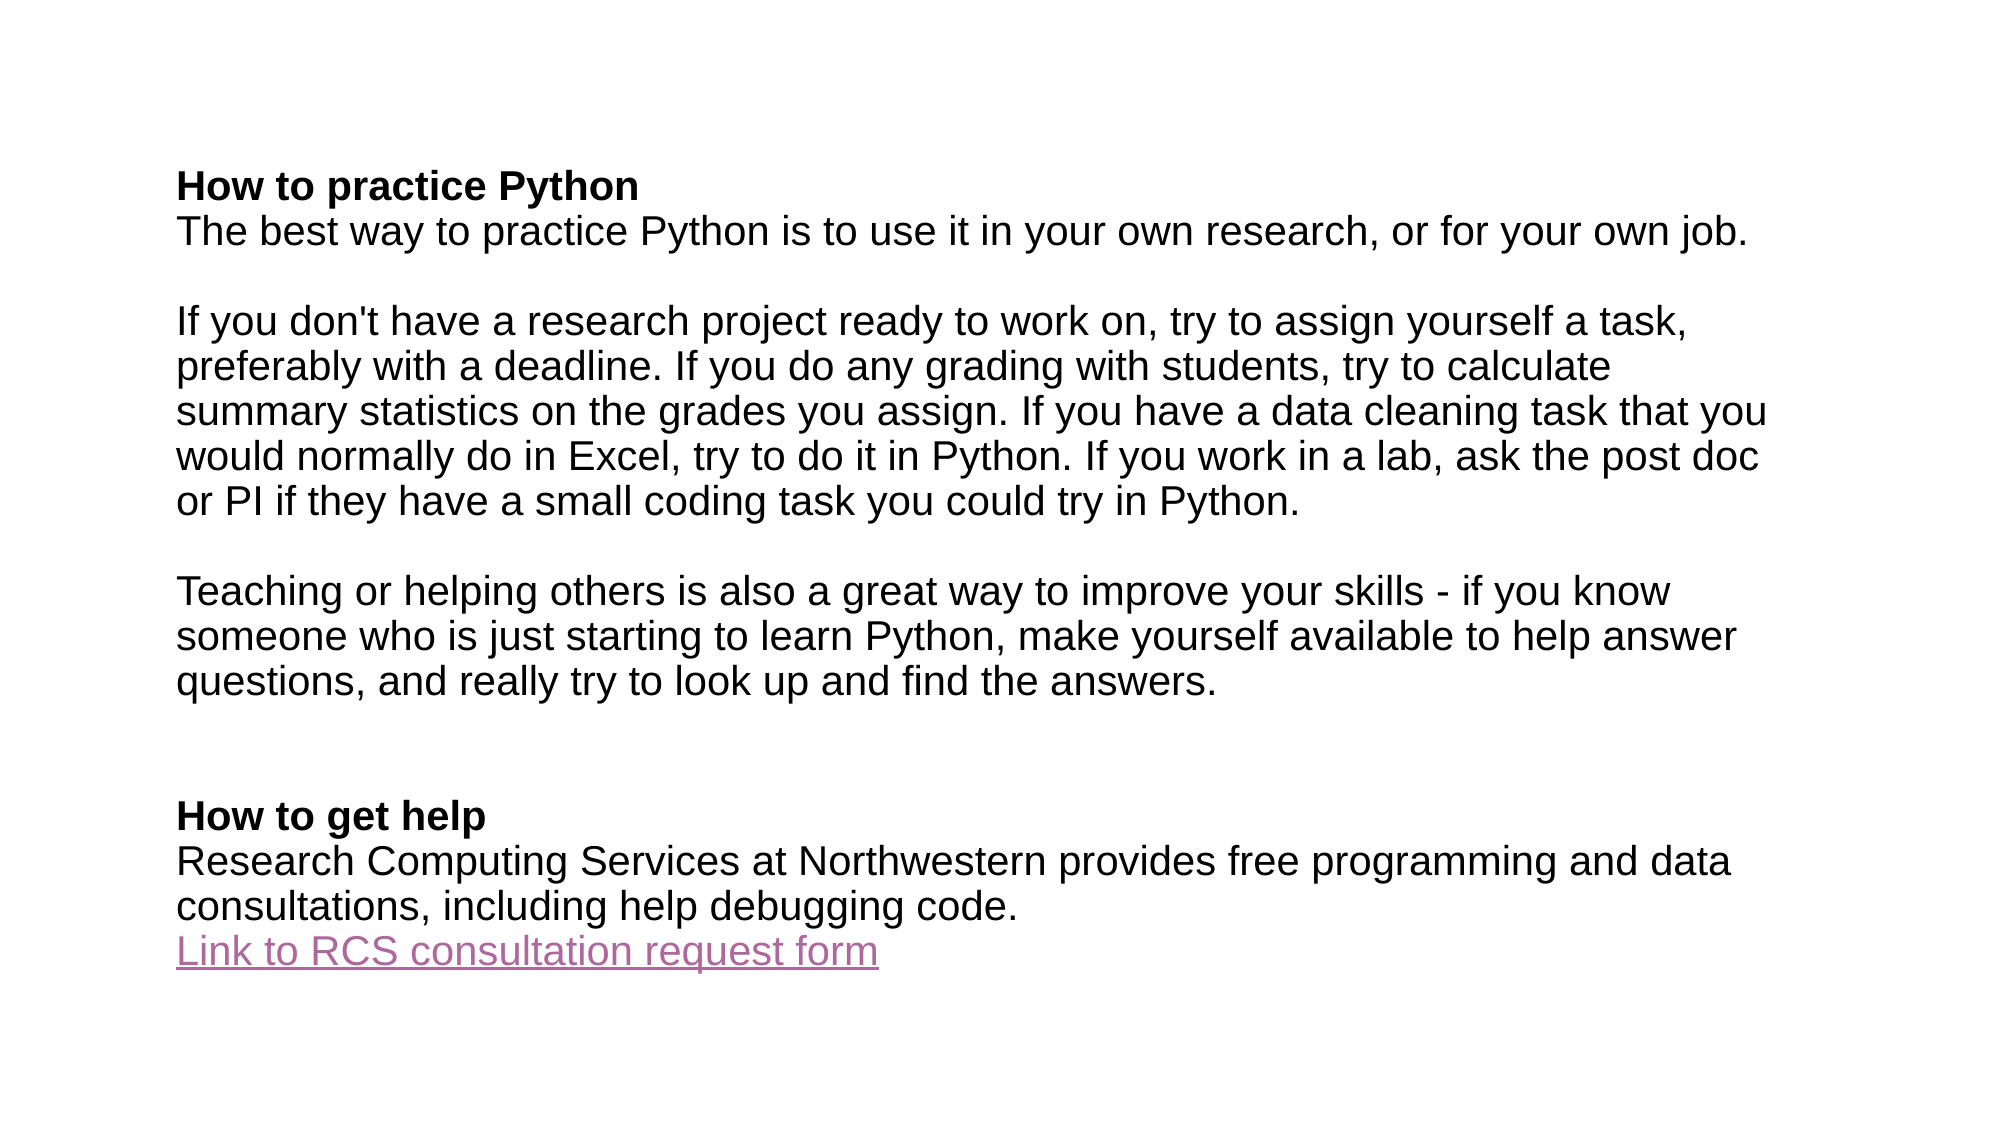

How to practice Python
The best way to practice Python is to use it in your own research, or for your own job.
If you don't have a research project ready to work on, try to assign yourself a task, preferably with a deadline. If you do any grading with students, try to calculate summary statistics on the grades you assign. If you have a data cleaning task that you would normally do in Excel, try to do it in Python. If you work in a lab, ask the post doc or PI if they have a small coding task you could try in Python.
Teaching or helping others is also a great way to improve your skills - if you know someone who is just starting to learn Python, make yourself available to help answer questions, and really try to look up and find the answers.
How to get help
Research Computing Services at Northwestern provides free programming and data consultations, including help debugging code.
Link to RCS consultation request form